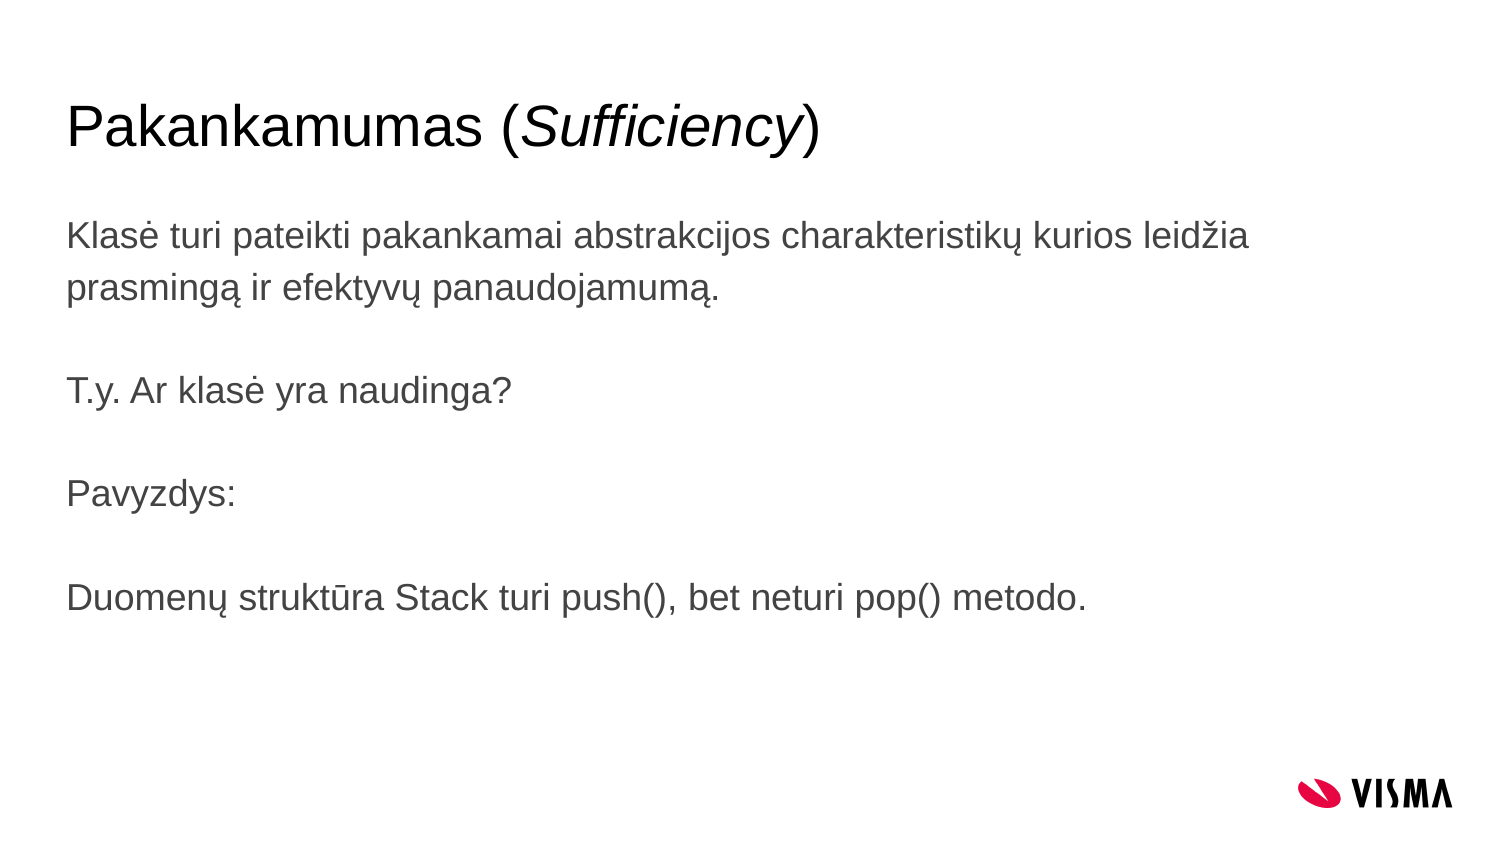

# Pakankamumas (Sufficiency)
Klasė turi pateikti pakankamai abstrakcijos charakteristikų kurios leidžia prasmingą ir efektyvų panaudojamumą.

T.y. Ar klasė yra naudinga?

Pavyzdys:

Duomenų struktūra Stack turi push(), bet neturi pop() metodo.